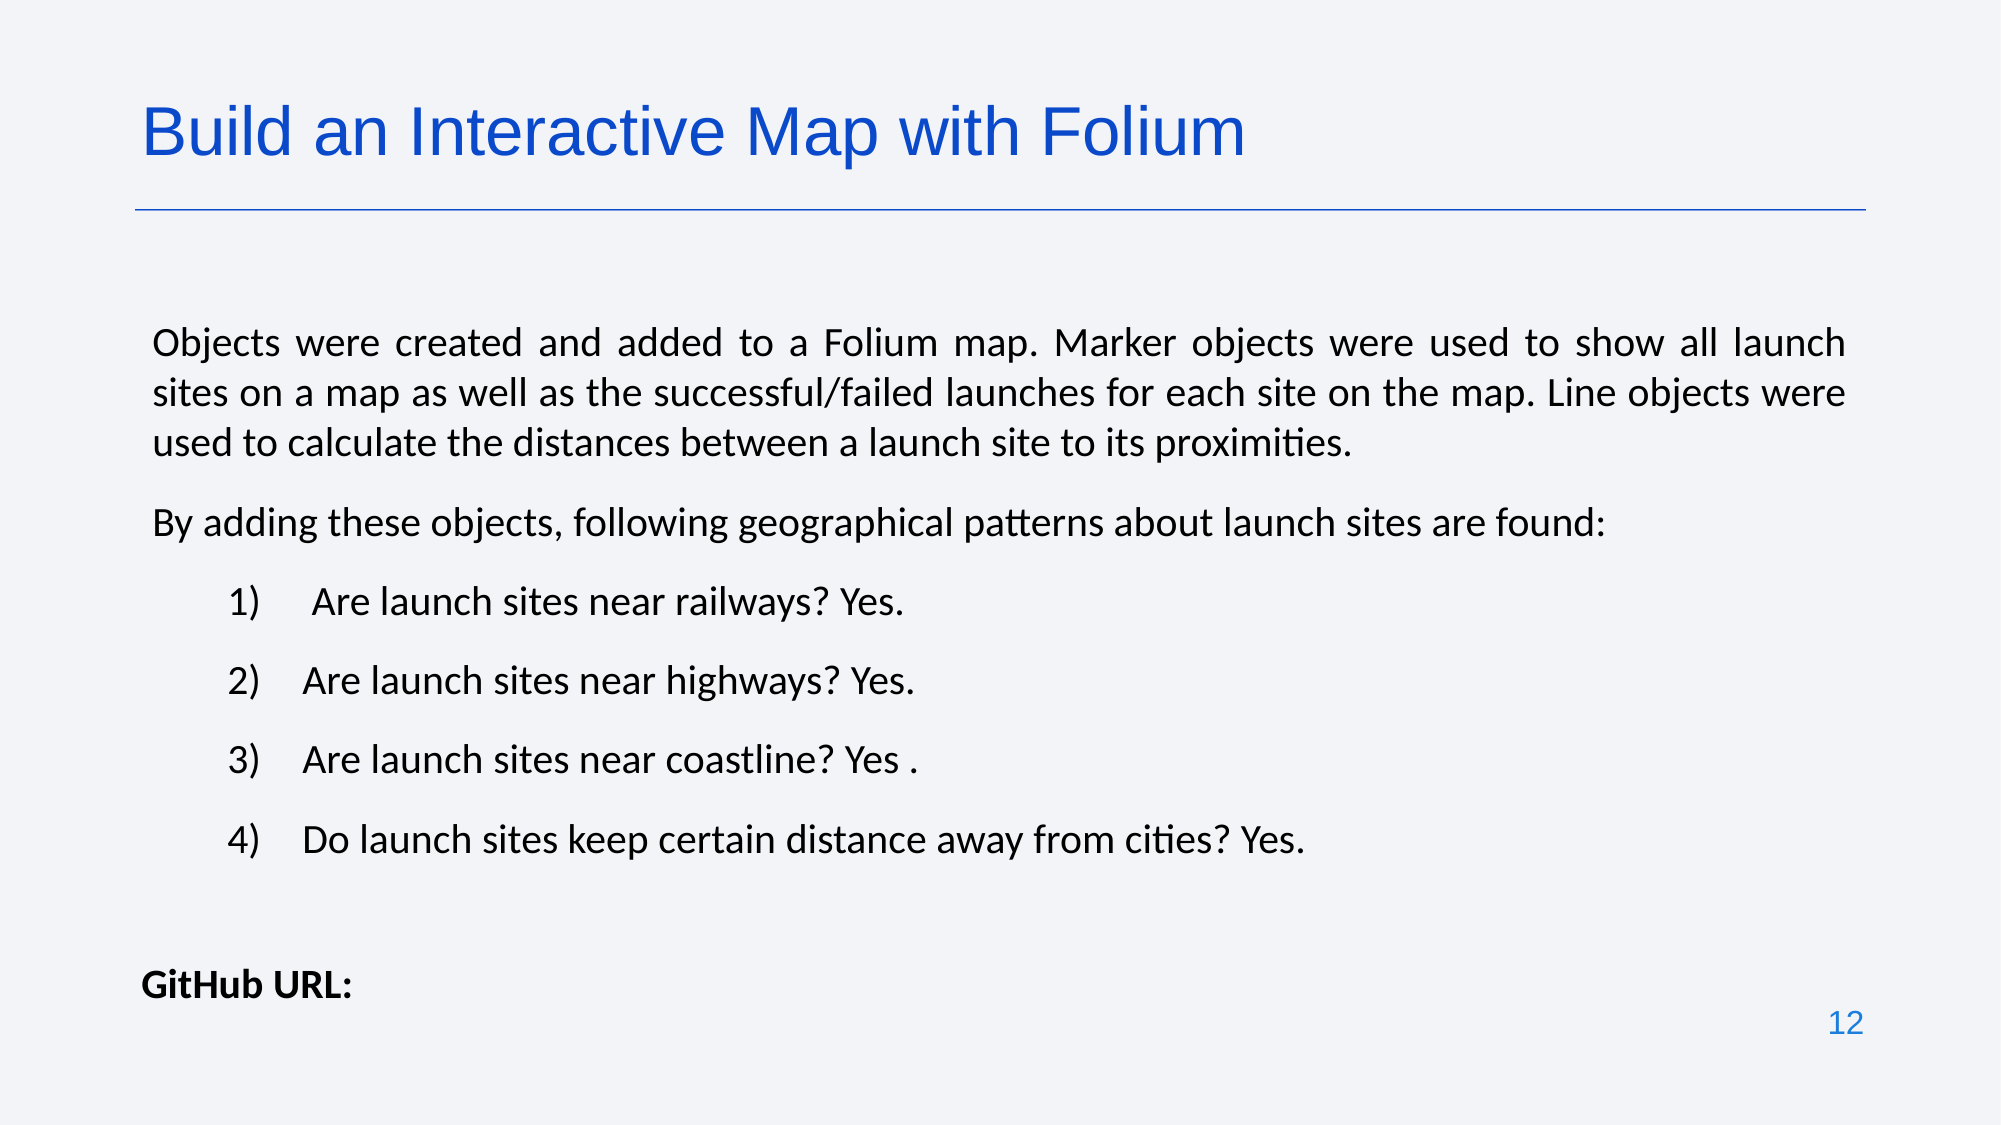

Build an Interactive Map with Folium
Objects were created and added to a Folium map. Marker objects were used to show all launch sites on a map as well as the successful/failed launches for each site on the map. Line objects were used to calculate the distances between a launch site to its proximities.
By adding these objects, following geographical patterns about launch sites are found:
 Are launch sites near railways? Yes.
Are launch sites near highways? Yes.
Are launch sites near coastline? Yes .
Do launch sites keep certain distance away from cities? Yes.

GitHub URL:
12